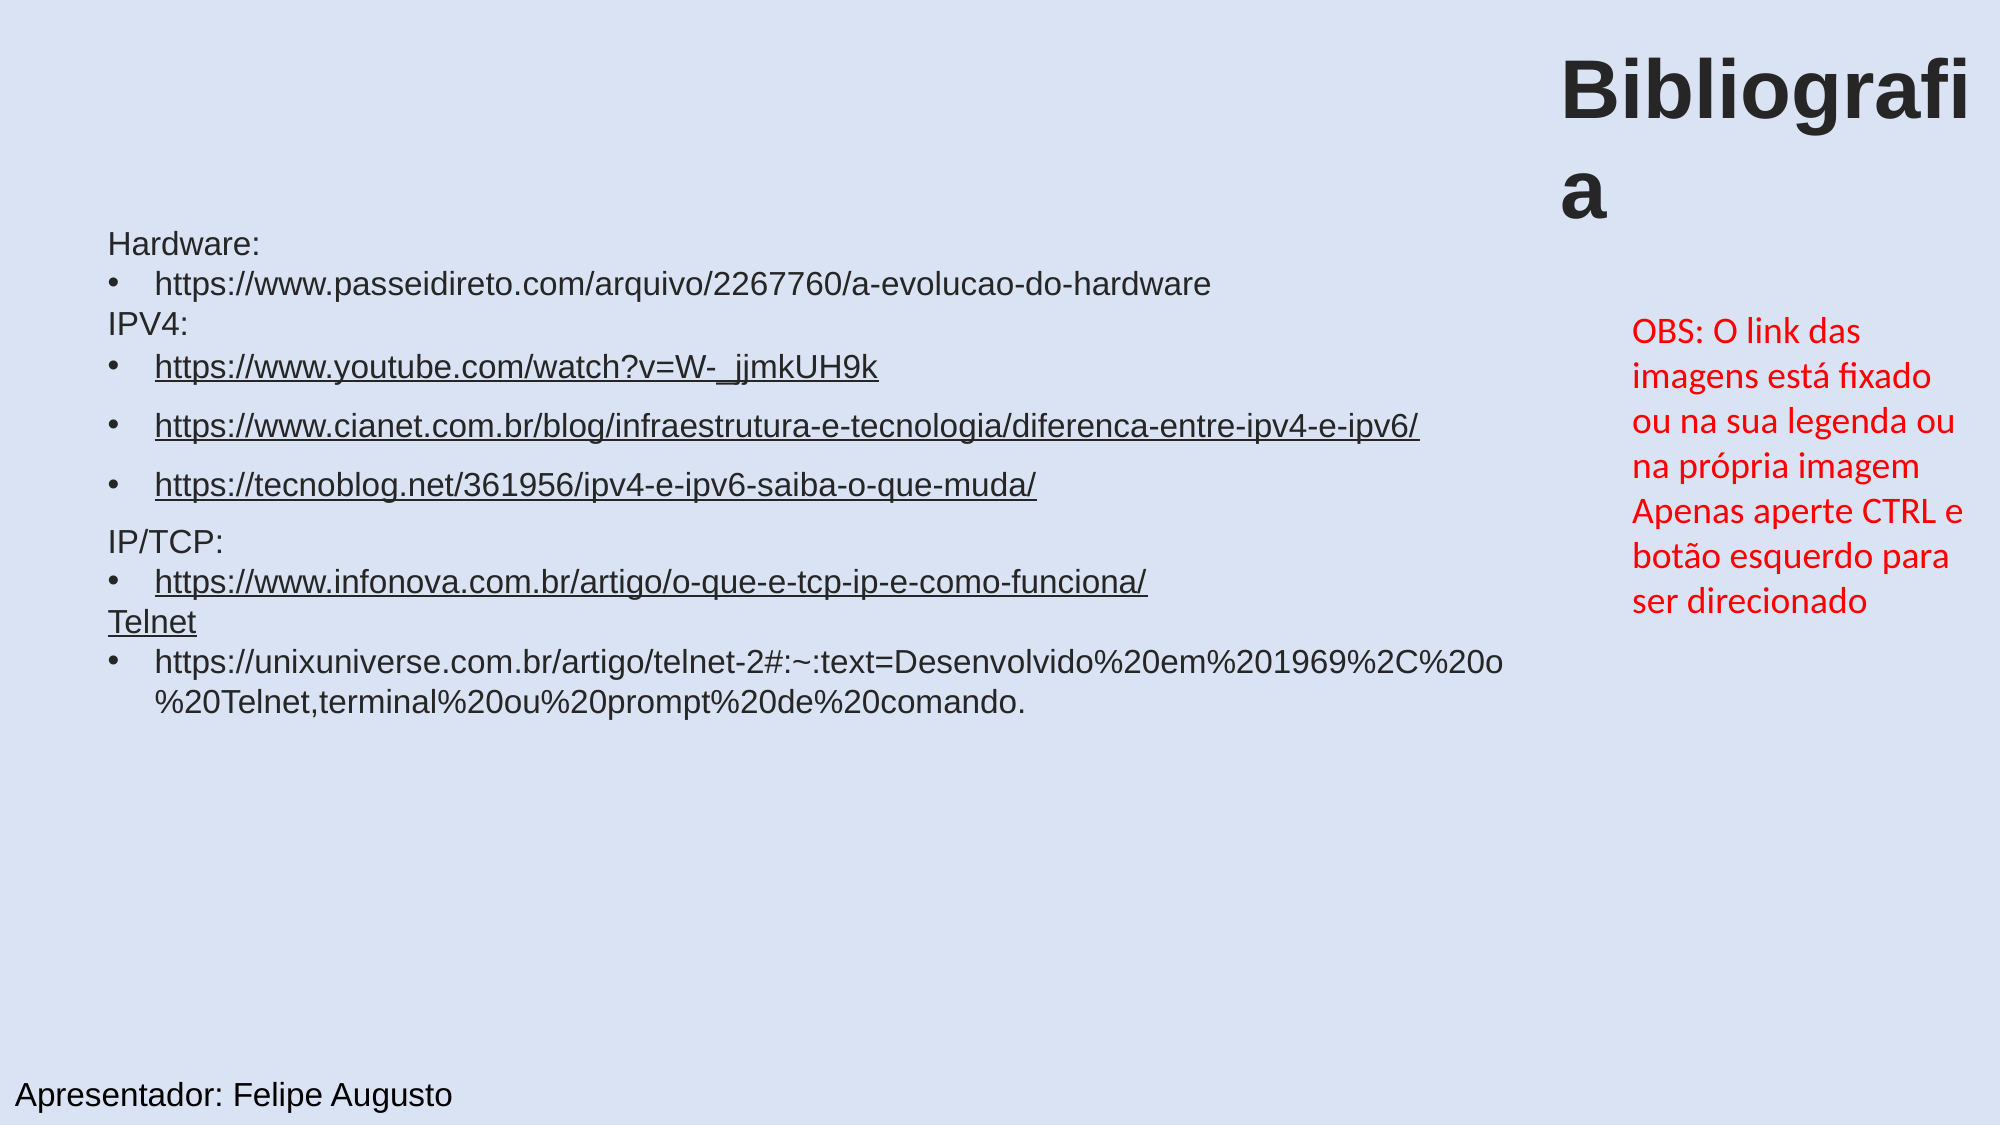

Bibliografia
Hardware:
https://www.passeidireto.com/arquivo/2267760/a-evolucao-do-hardware
IPV4:
https://www.youtube.com/watch?v=W-_jjmkUH9k
https://www.cianet.com.br/blog/infraestrutura-e-tecnologia/diferenca-entre-ipv4-e-ipv6/
https://tecnoblog.net/361956/ipv4-e-ipv6-saiba-o-que-muda/
IP/TCP:
https://www.infonova.com.br/artigo/o-que-e-tcp-ip-e-como-funciona/
Telnet
https://unixuniverse.com.br/artigo/telnet-2#:~:text=Desenvolvido%20em%201969%2C%20o%20Telnet,terminal%20ou%20prompt%20de%20comando.
OBS: O link das imagens está fixado ou na sua legenda ou na própria imagem
Apenas aperte CTRL e botão esquerdo para ser direcionado
Apresentador: Felipe Augusto